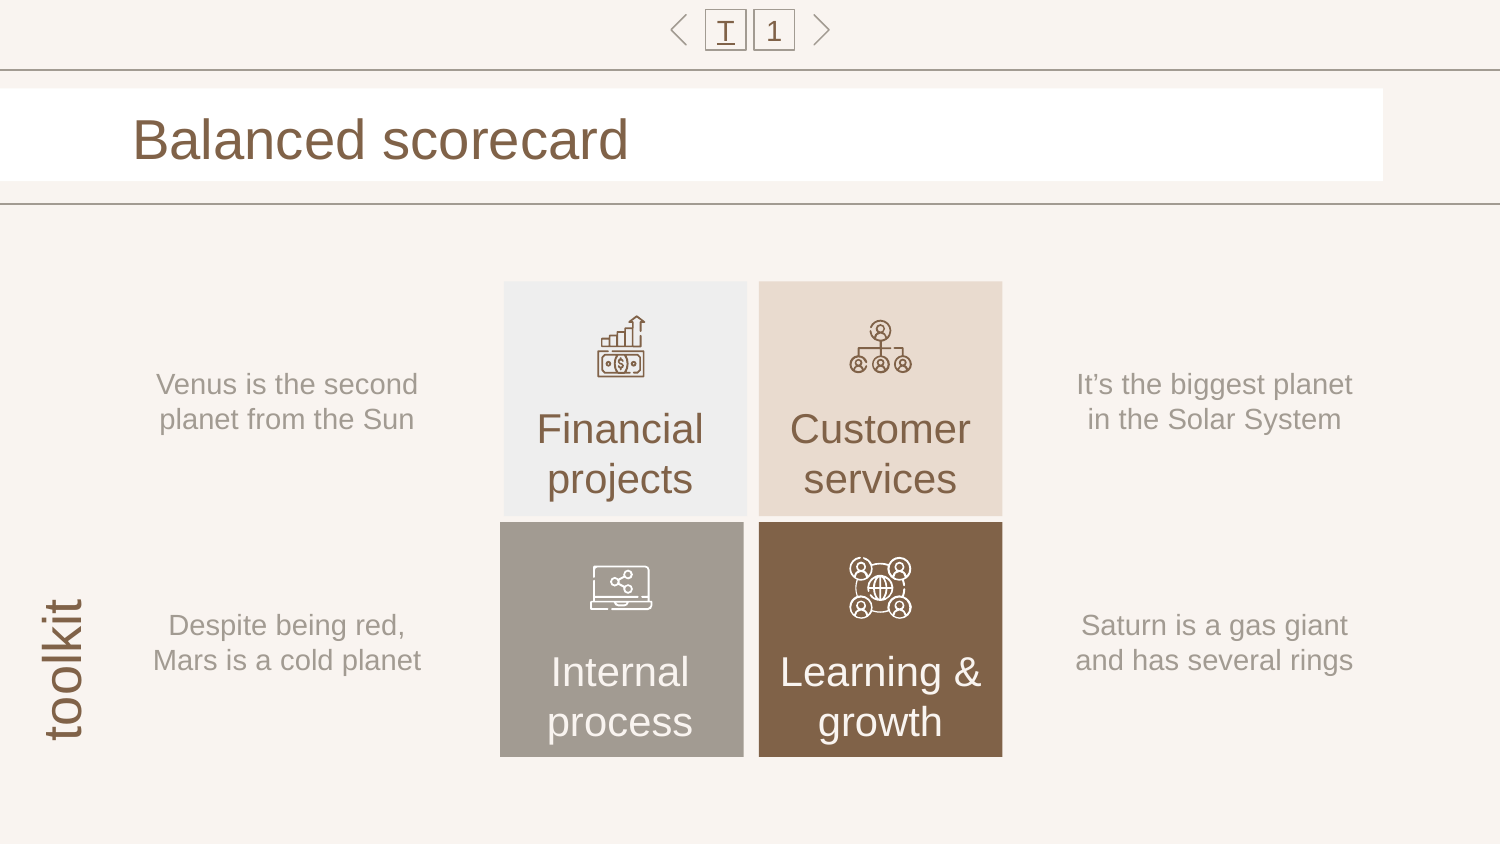

T
1

# Balanced scorecard

Venus is the second planet from the Sun
It’s the biggest planet in the Solar System
Financial projects
Customer services

toolkit
Despite being red, Mars is a cold planet
Saturn is a gas giant and has several rings
Internal process
Learning & growth